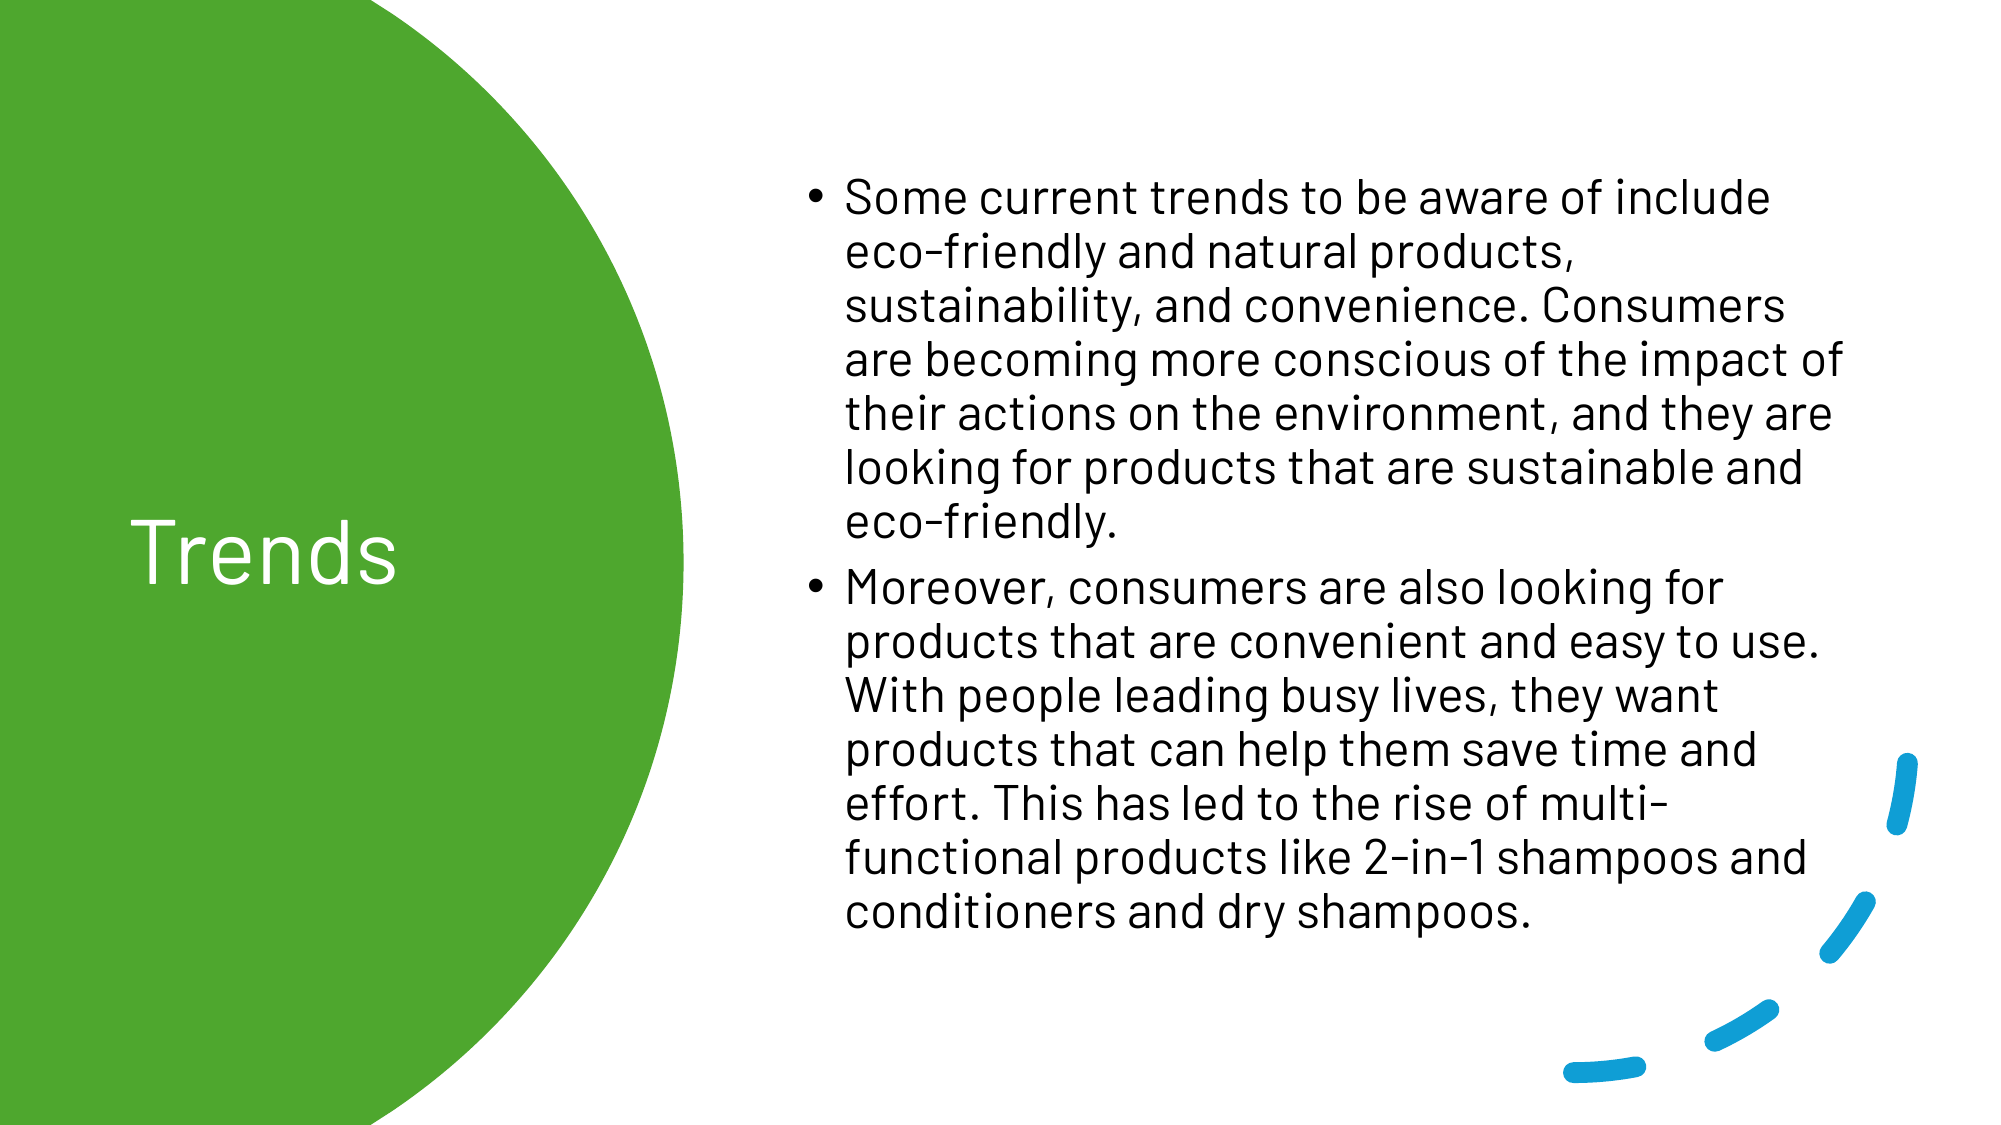

Some current trends to be aware of include eco-friendly and natural products, sustainability, and convenience. Consumers are becoming more conscious of the impact of their actions on the environment, and they are looking for products that are sustainable and eco-friendly.
Moreover, consumers are also looking for products that are convenient and easy to use. With people leading busy lives, they want products that can help them save time and effort. This has led to the rise of multi-functional products like 2-in-1 shampoos and conditioners and dry shampoos.
# Trends